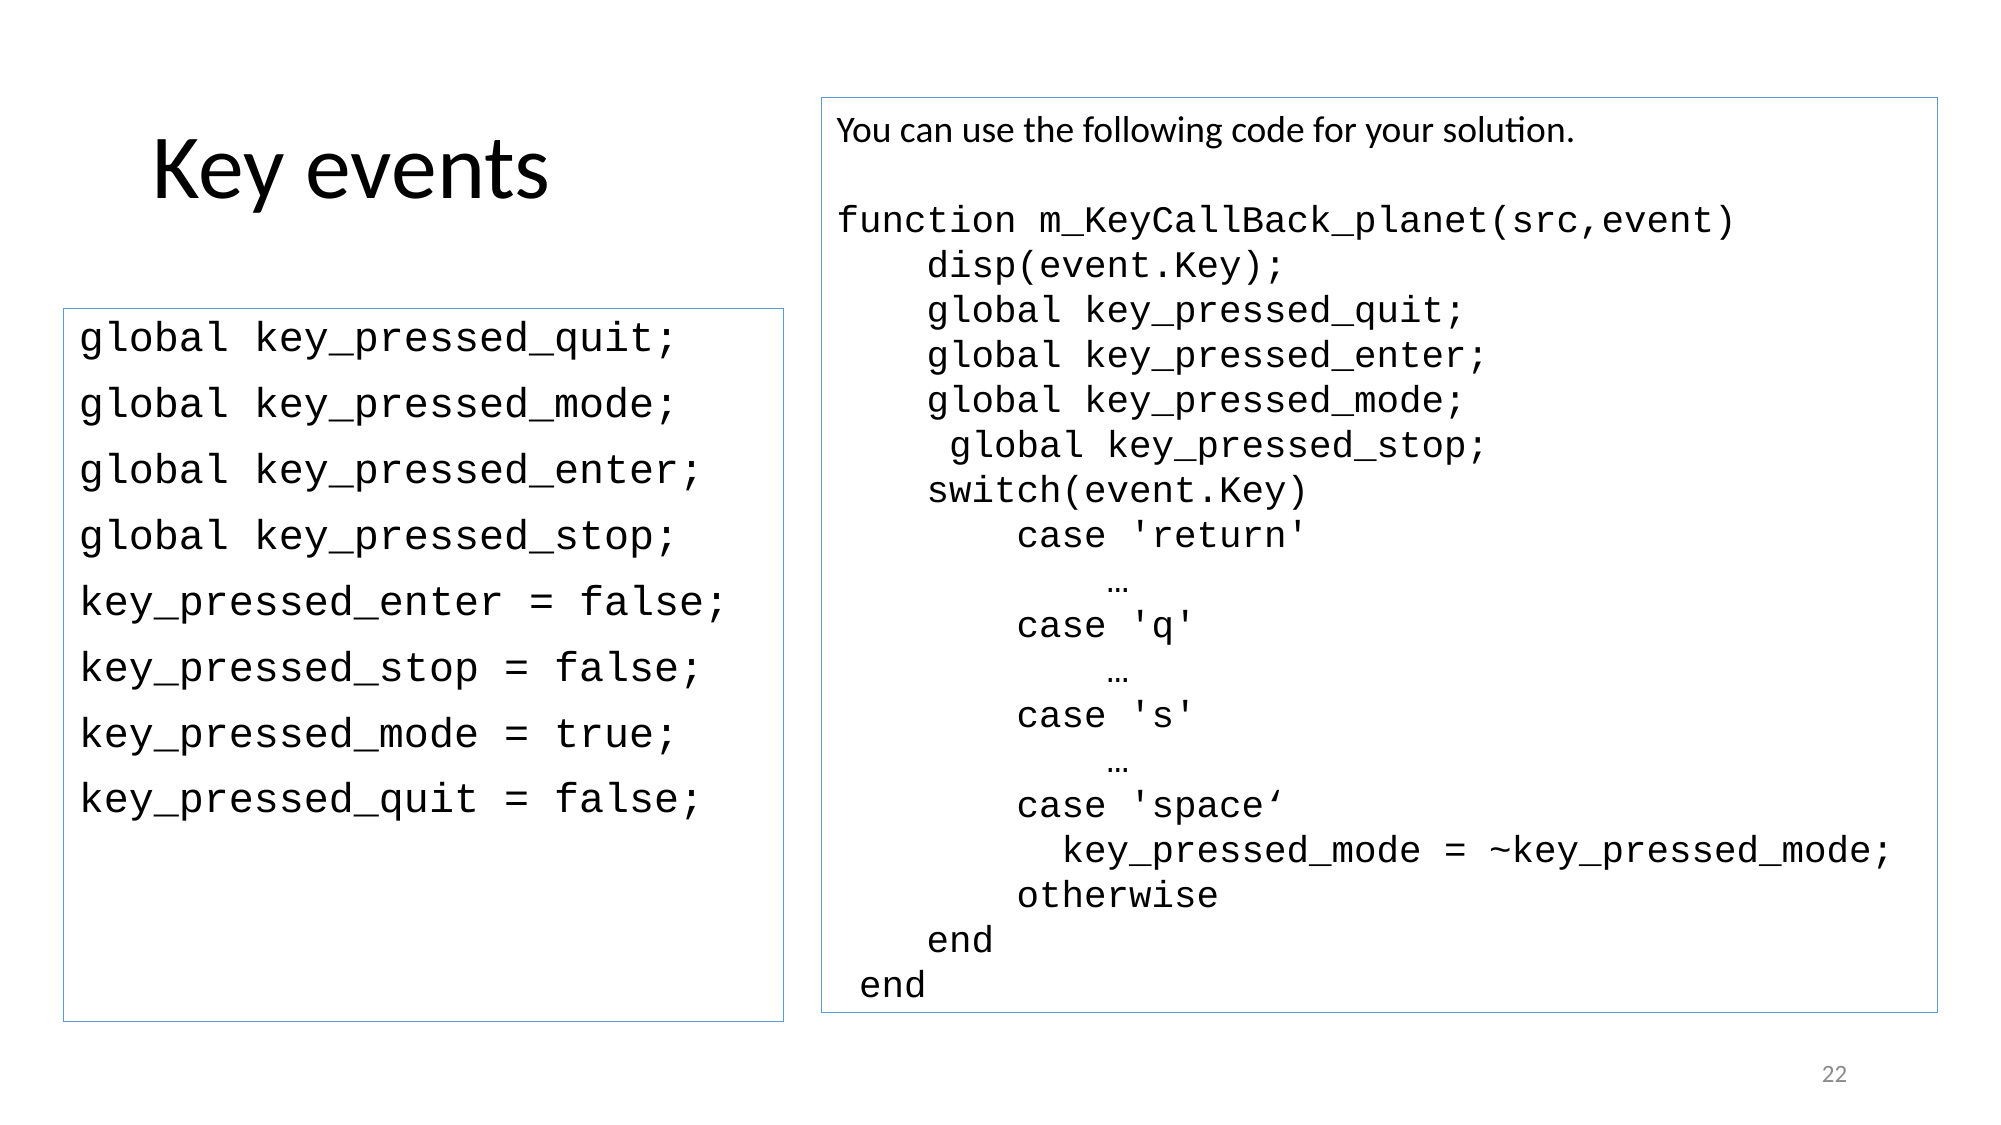

# Key events
You can use the following code for your solution.

function m_KeyCallBack_planet(src,event)
    disp(event.Key);
    global key_pressed_quit;
    global key_pressed_enter;
    global key_pressed_mode;
     global key_pressed_stop;
    switch(event.Key)
        case 'return'
            …
        case 'q'
            …
        case 's'
            …
        case 'space‘
          key_pressed_mode = ~key_pressed_mode;
        otherwise
    end
 end
global key_pressed_quit;
global key_pressed_mode;
global key_pressed_enter;
global key_pressed_stop;
key_pressed_enter = false;
key_pressed_stop = false;
key_pressed_mode = true;
key_pressed_quit = false;
22